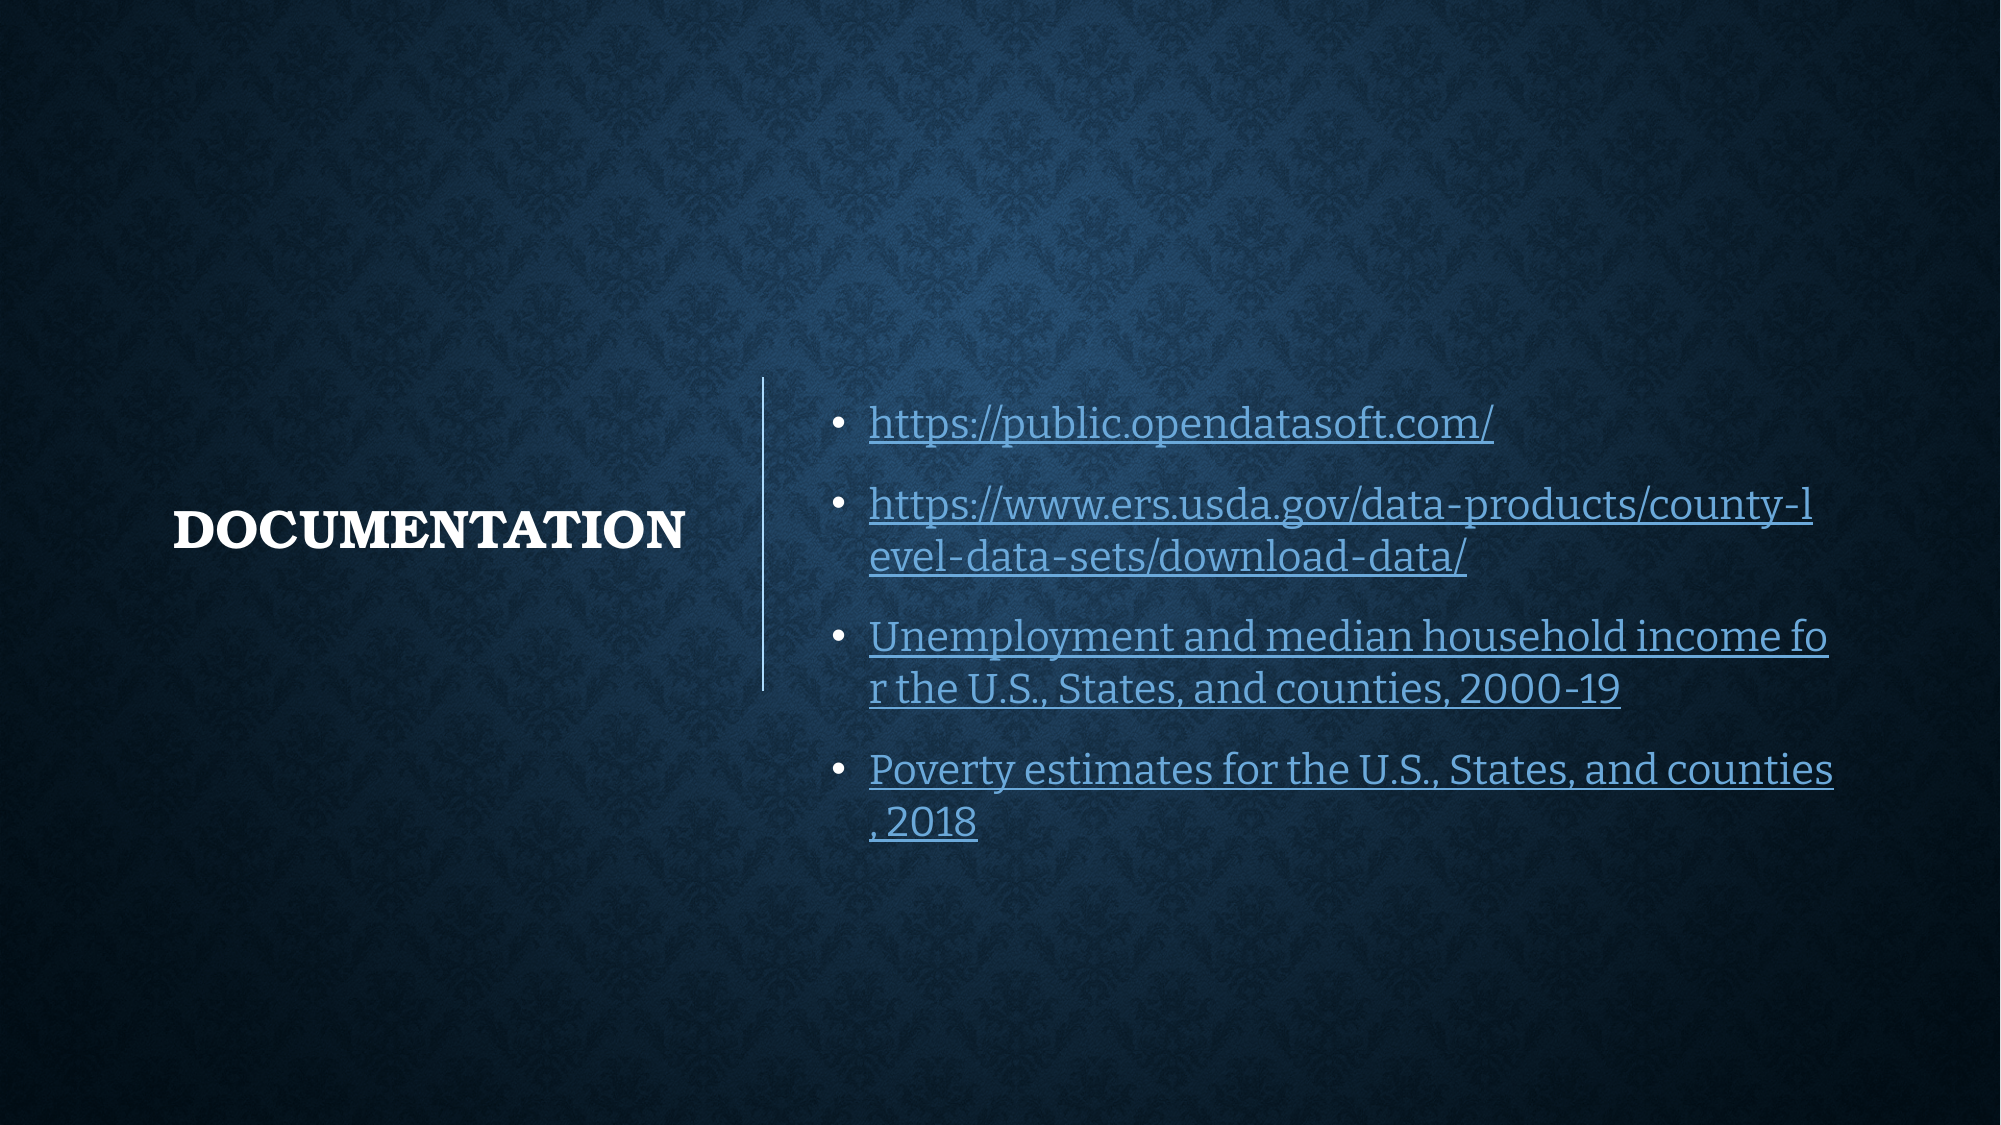

# Documentation
https://public.opendatasoft.com/
https://www.ers.usda.gov/data-products/county-level-data-sets/download-data/
Unemployment and median household income for the U.S., States, and counties, 2000-19
Poverty estimates for the U.S., States, and counties, 2018